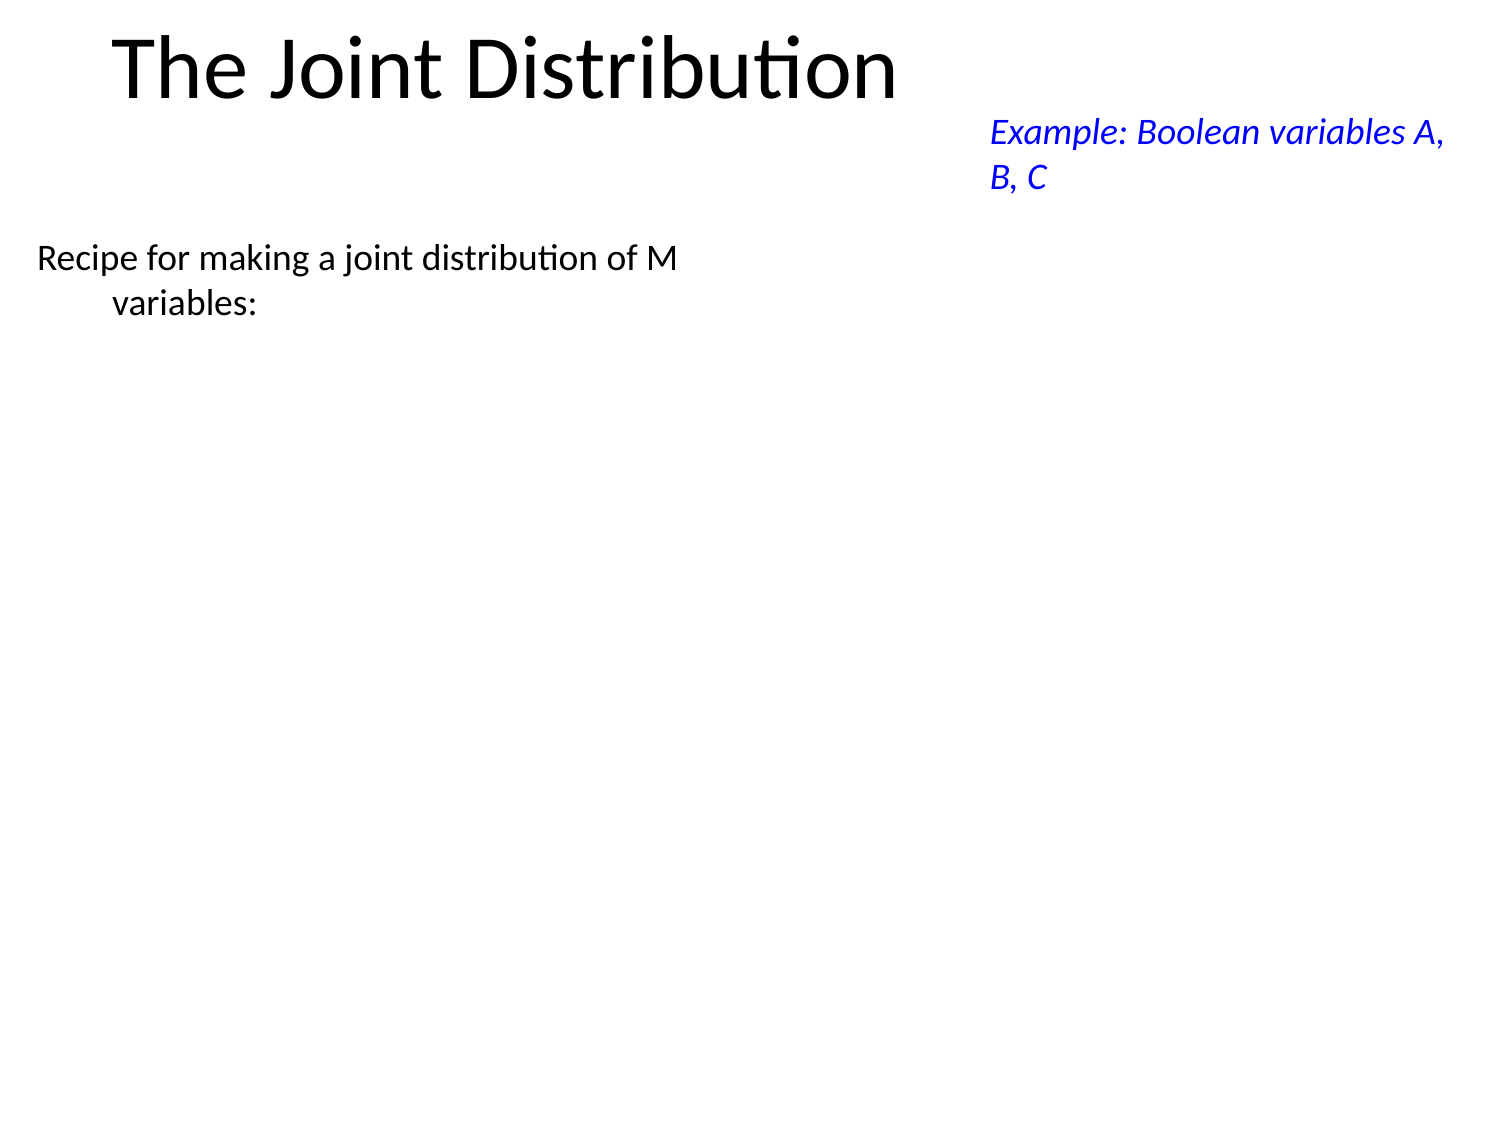

# The Joint Distribution
Example: Boolean variables A, B, C
Recipe for making a joint distribution of M variables: